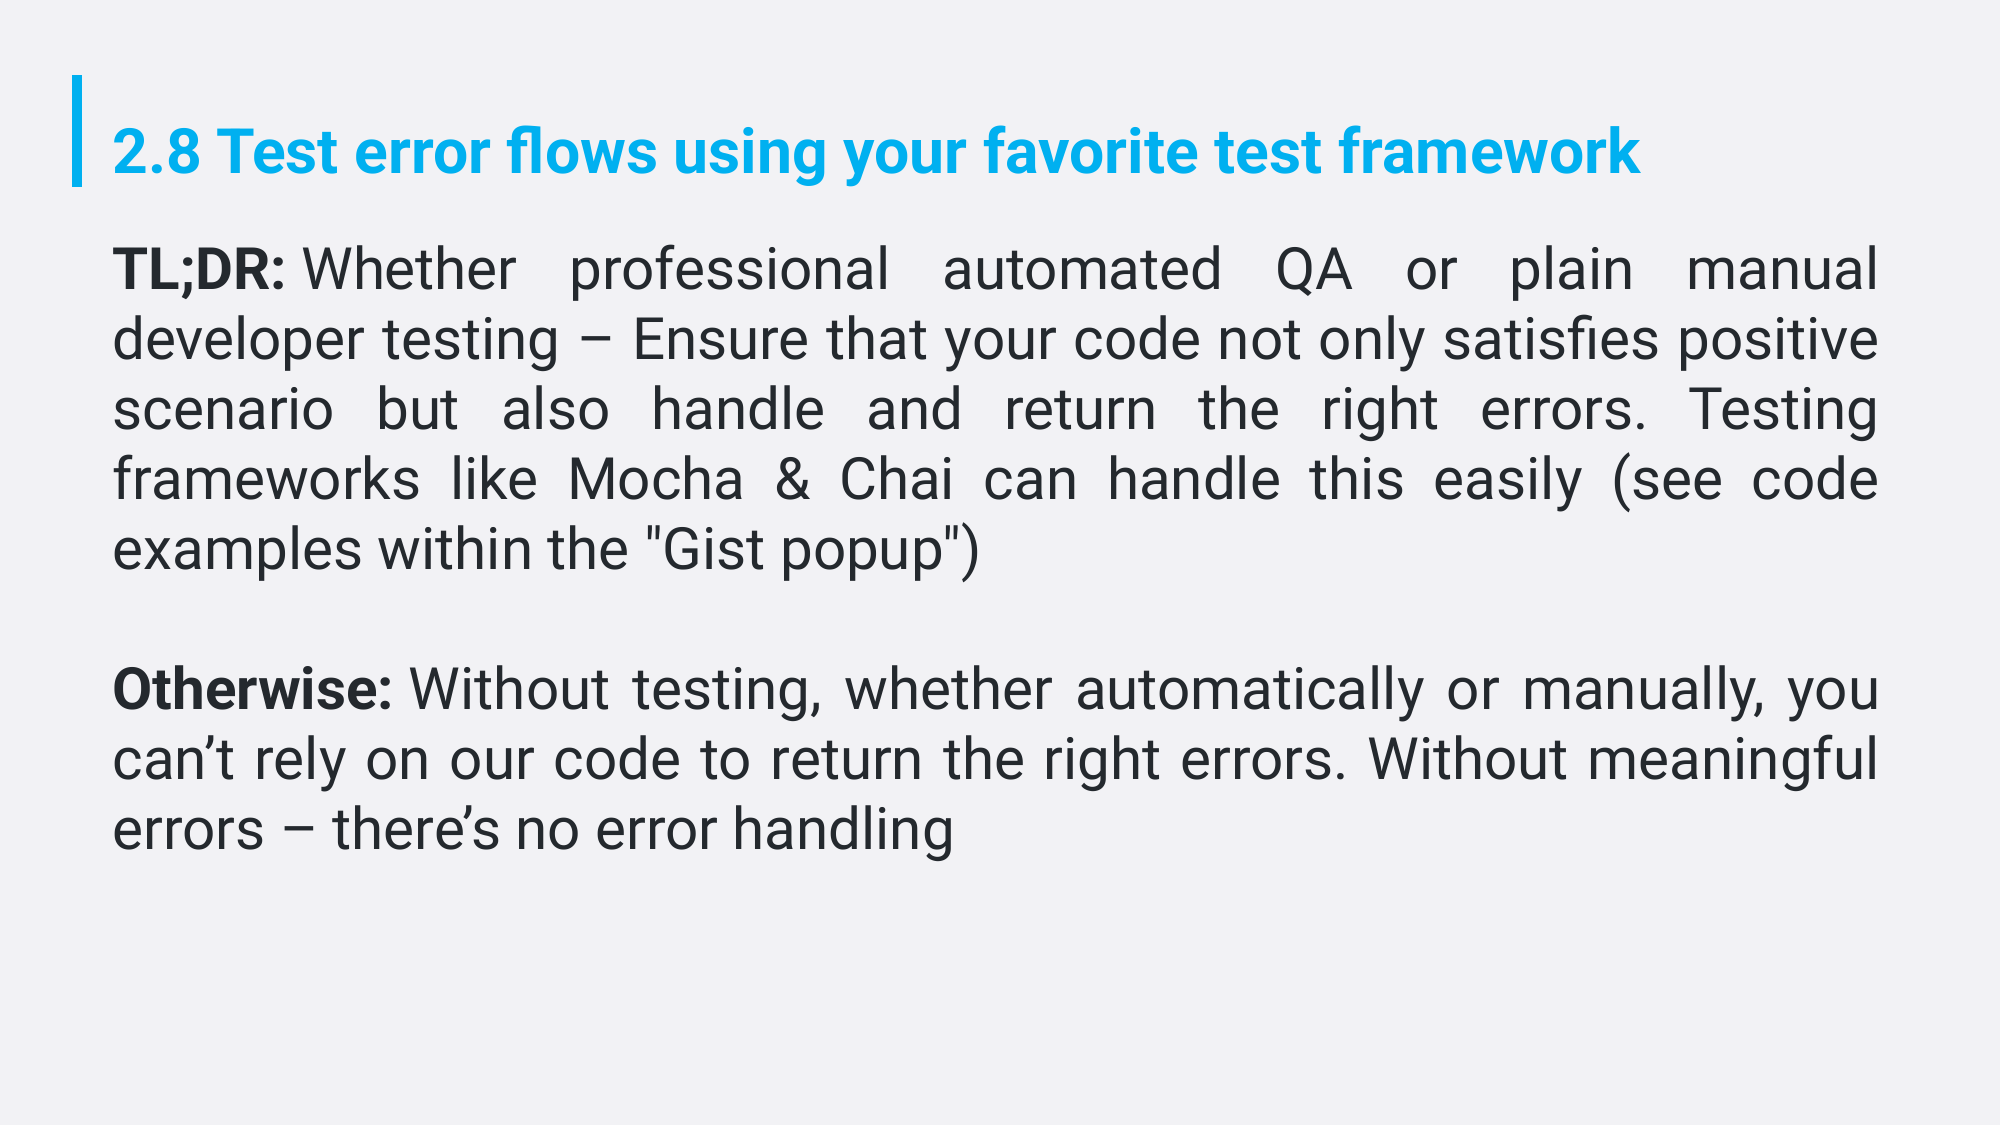

# 2.8 Test error flows using your favorite test framework
TL;DR: Whether professional automated QA or plain manual developer testing – Ensure that your code not only satisfies positive scenario but also handle and return the right errors. Testing frameworks like Mocha & Chai can handle this easily (see code examples within the "Gist popup")

Otherwise: Without testing, whether automatically or manually, you can’t rely on our code to return the right errors. Without meaningful errors – there’s no error handling